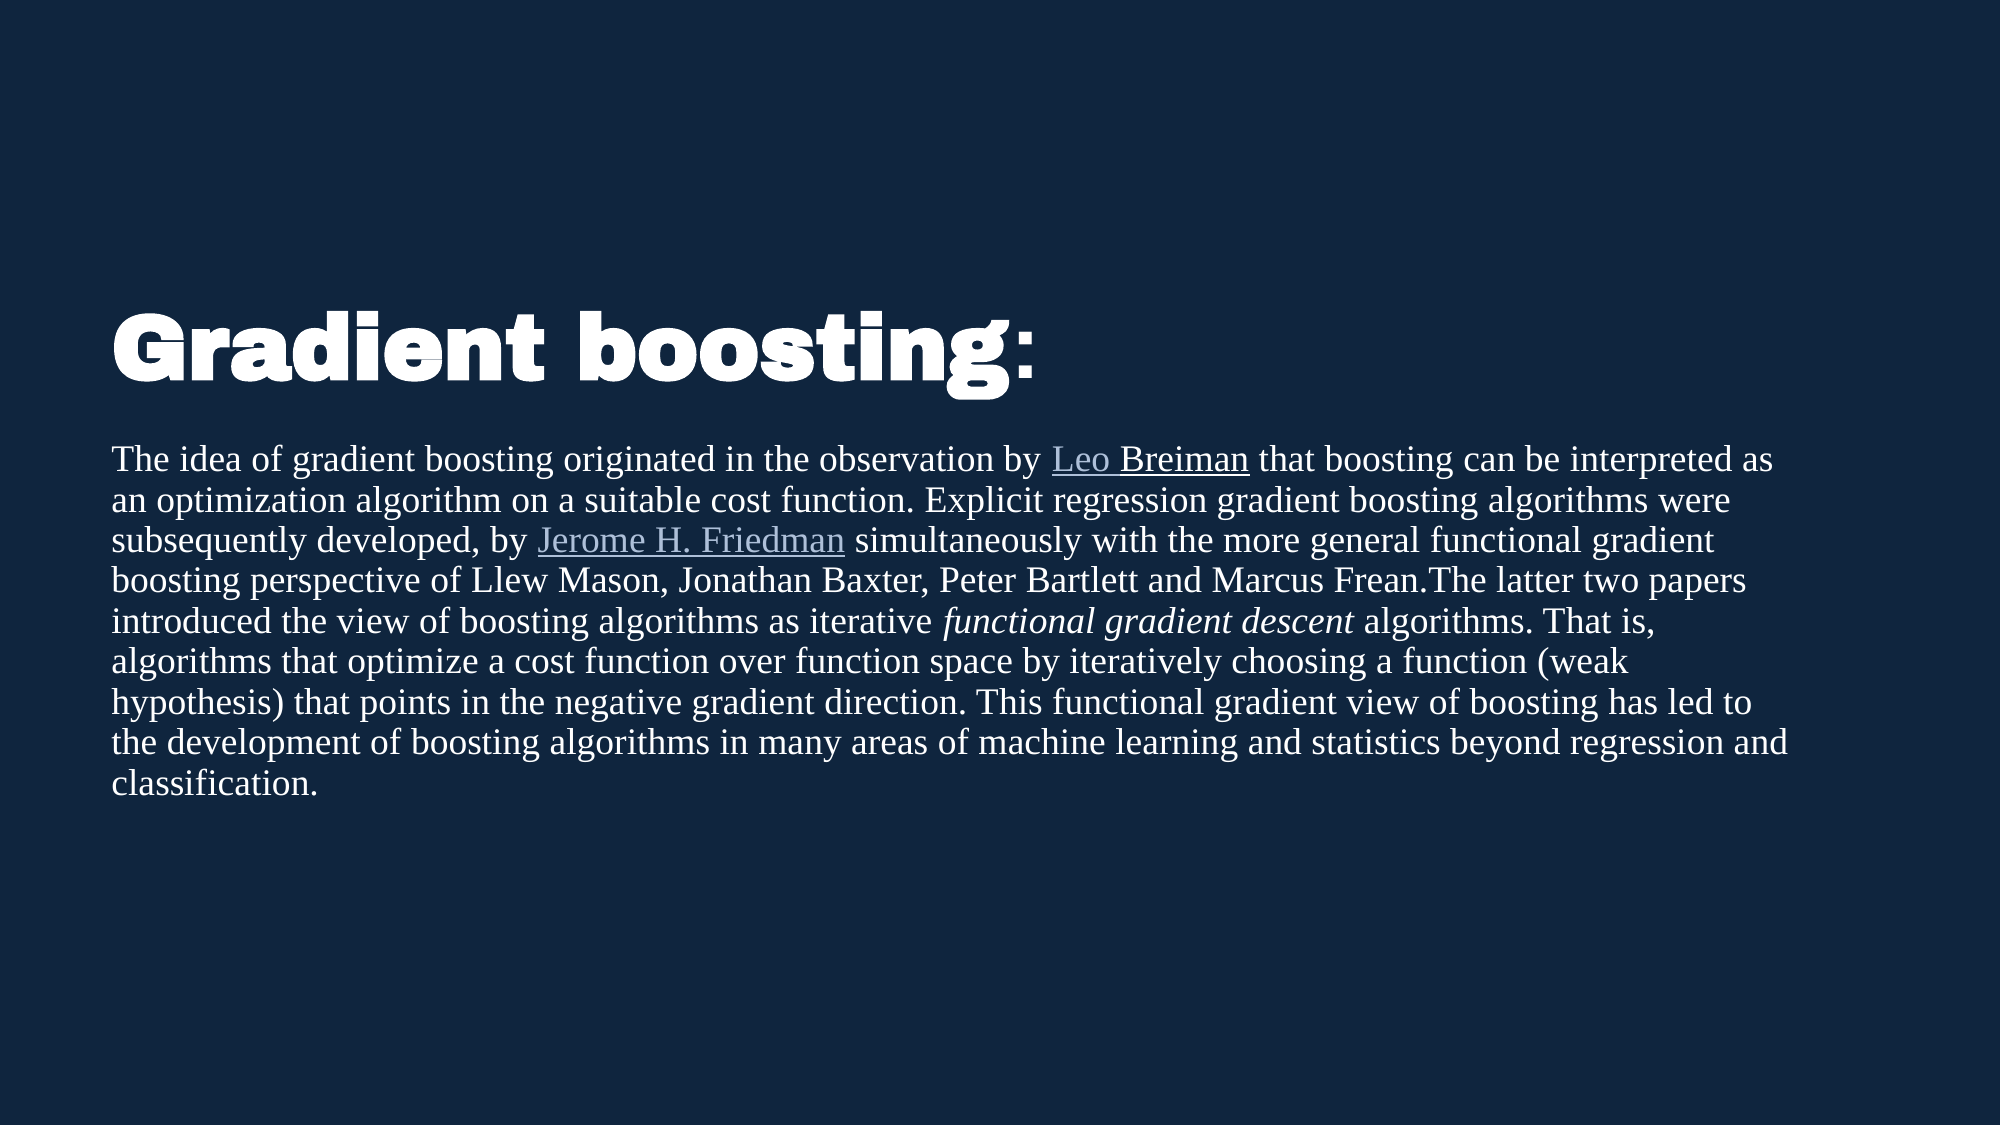

# Gradient boosting: The idea of gradient boosting originated in the observation by Leo Breiman that boosting can be interpreted as an optimization algorithm on a suitable cost function. Explicit regression gradient boosting algorithms were subsequently developed, by Jerome H. Friedman simultaneously with the more general functional gradient boosting perspective of Llew Mason, Jonathan Baxter, Peter Bartlett and Marcus Frean.The latter two papers introduced the view of boosting algorithms as iterative functional gradient descent algorithms. That is, algorithms that optimize a cost function over function space by iteratively choosing a function (weak hypothesis) that points in the negative gradient direction. This functional gradient view of boosting has led to the development of boosting algorithms in many areas of machine learning and statistics beyond regression and classification.